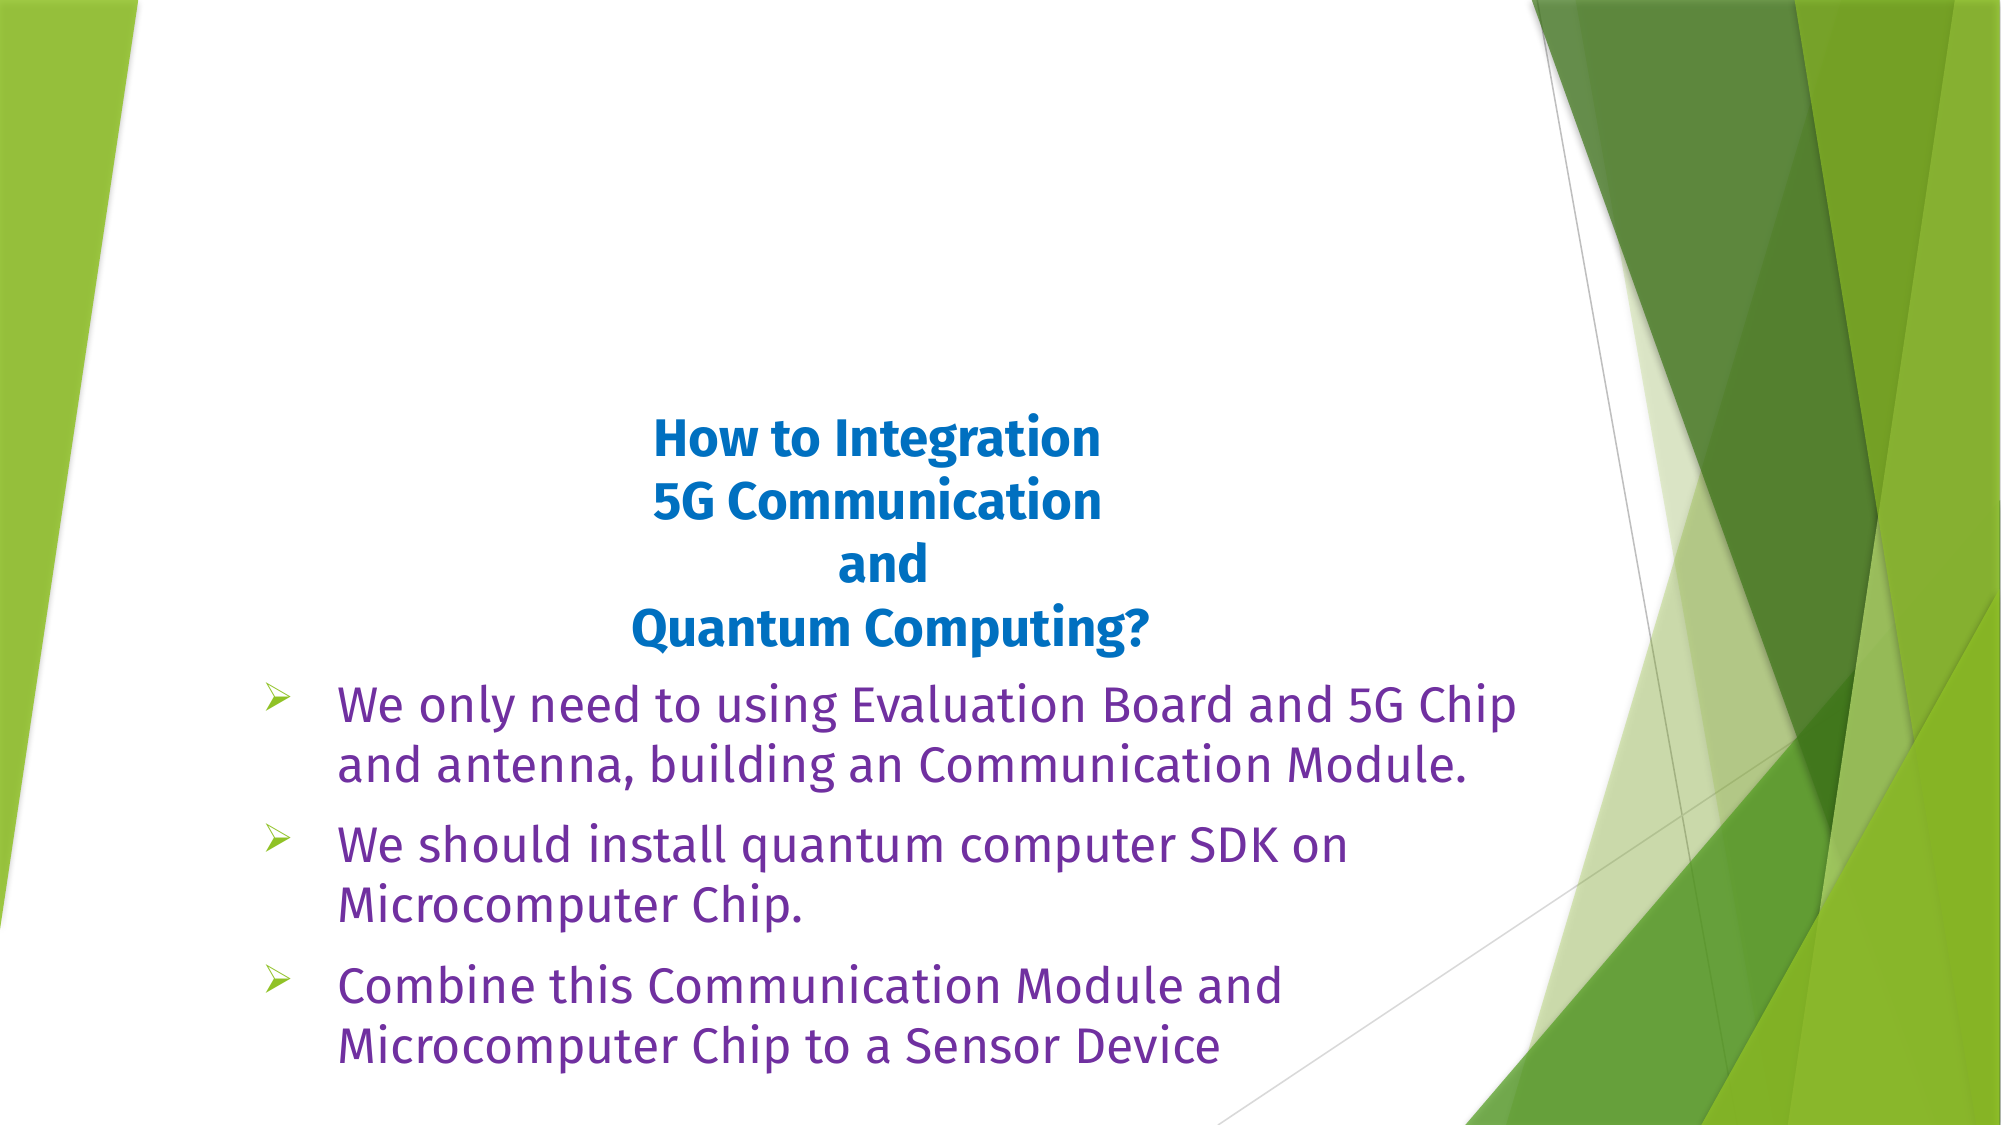

# How to Integration 5G Communication and Quantum Computing?
We only need to using Evaluation Board and 5G Chip and antenna, building an Communication Module.
We should install quantum computer SDK on Microcomputer Chip.
Combine this Communication Module and Microcomputer Chip to a Sensor Device